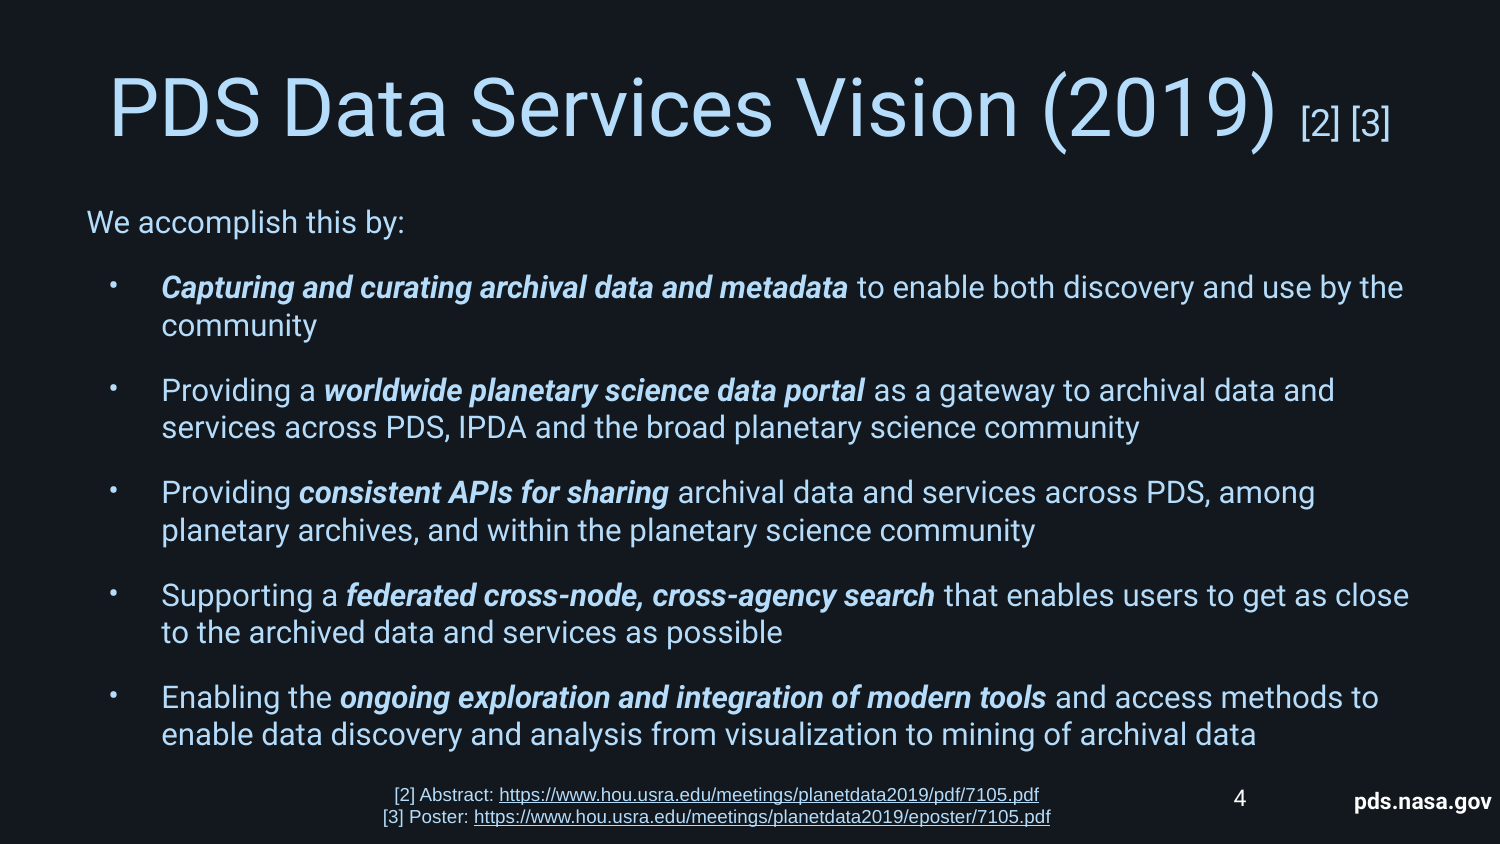

# PDS Data Services Vision (2019) [2] [3]
We accomplish this by:

Capturing and curating archival data and metadata to enable both discovery and use by the community

Providing a worldwide planetary science data portal as a gateway to archival data and services across PDS, IPDA and the broad planetary science community

Providing consistent APIs for sharing archival data and services across PDS, among planetary archives, and within the planetary science community

Supporting a federated cross-node, cross-agency search that enables users to get as close to the archived data and services as possible

Enabling the ongoing exploration and integration of modern tools and access methods to enable data discovery and analysis from visualization to mining of archival data
[2] Abstract: https://www.hou.usra.edu/meetings/planetdata2019/pdf/7105.pdf
[3] Poster: https://www.hou.usra.edu/meetings/planetdata2019/eposter/7105.pdf

4